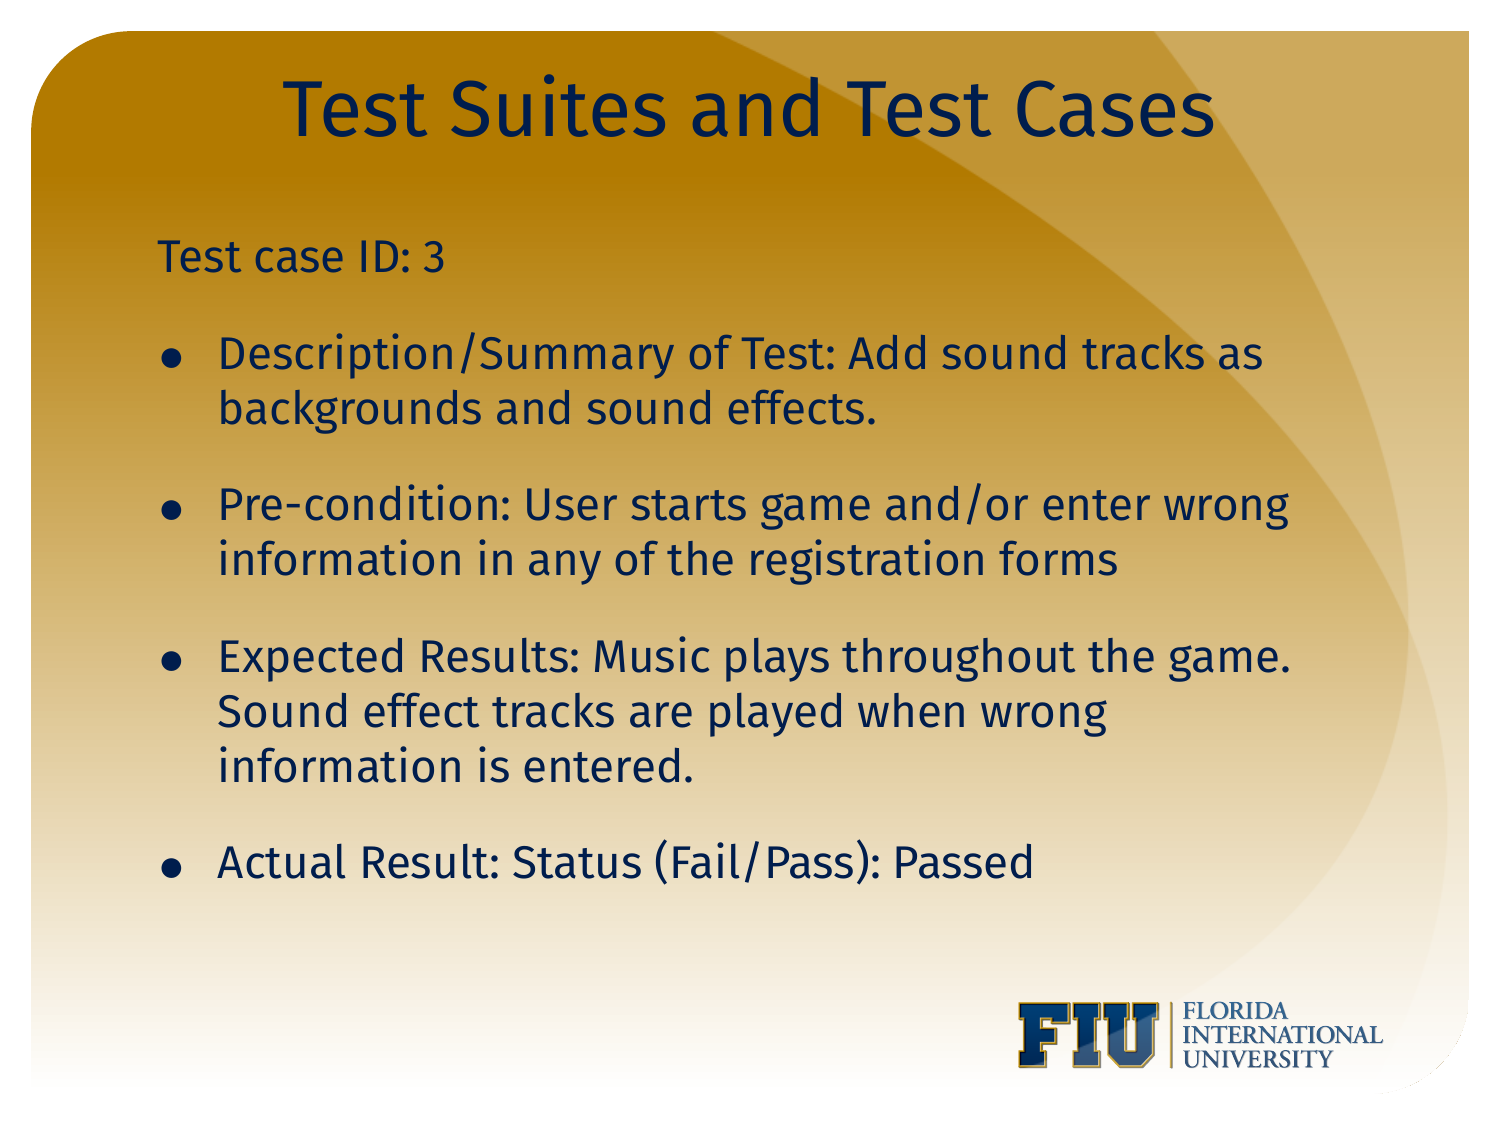

# Test Suites and Test Cases
Test case ID: 3
Description/Summary of Test: Add sound tracks as backgrounds and sound effects.
Pre-condition: User starts game and/or enter wrong information in any of the registration forms
Expected Results: Music plays throughout the game. Sound effect tracks are played when wrong information is entered.
Actual Result: Status (Fail/Pass): Passed